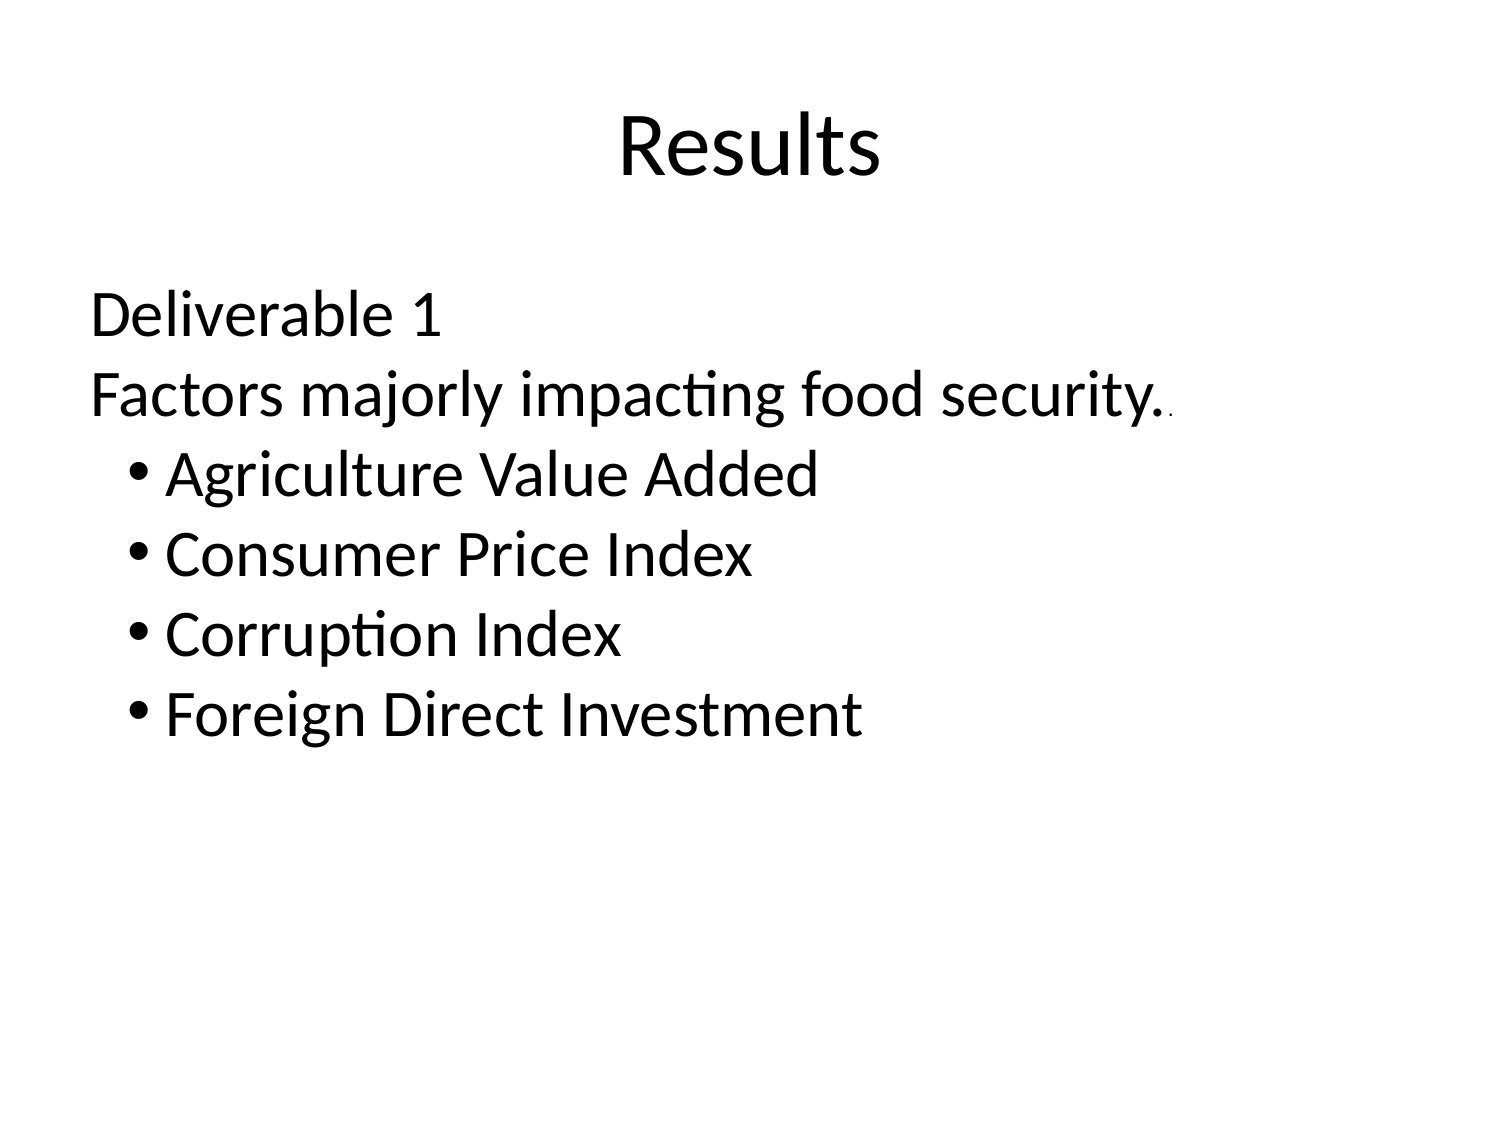

# Results
Deliverable 1
Factors majorly impacting food security..
Agriculture Value Added
Consumer Price Index
Corruption Index
Foreign Direct Investment